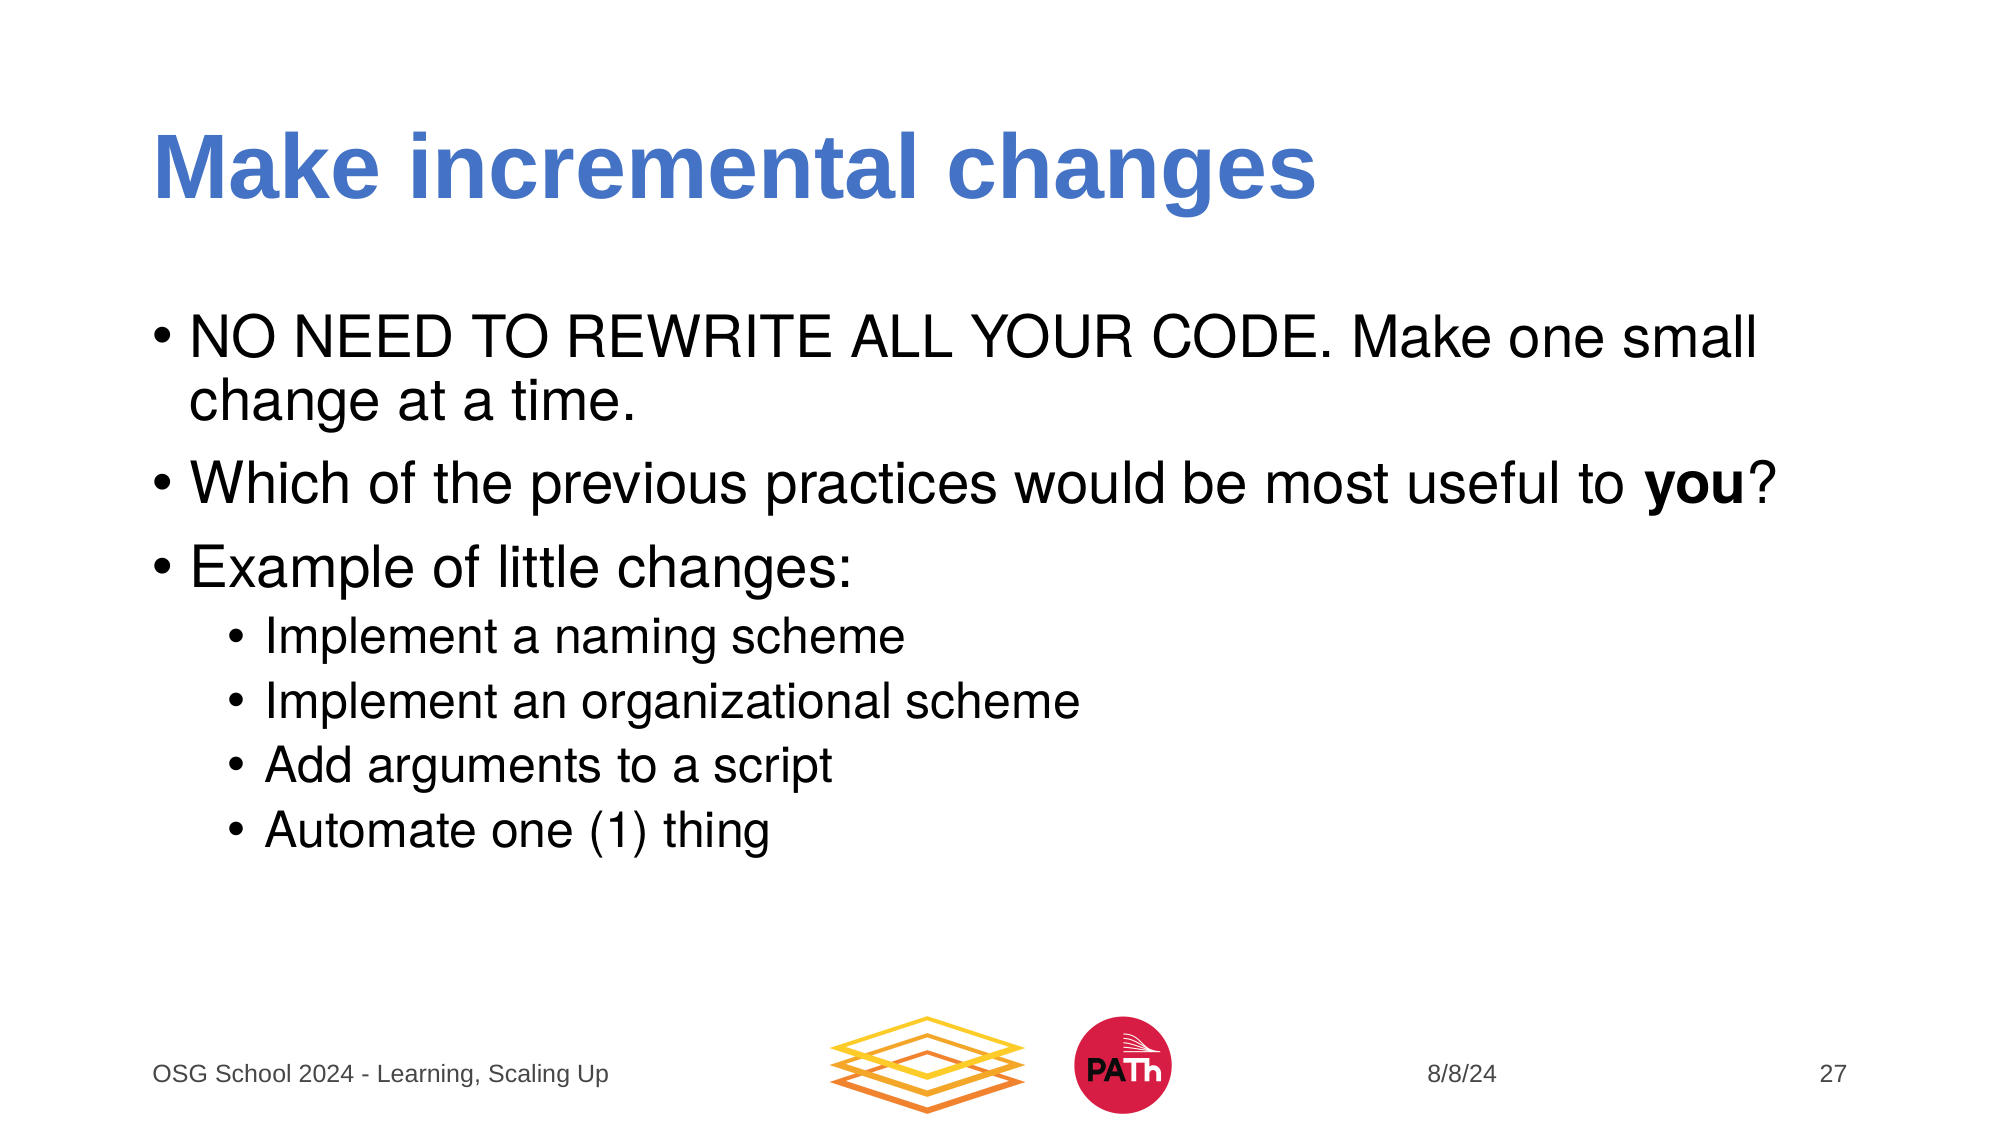

# Make incremental changes
NO NEED TO REWRITE ALL YOUR CODE. Make one small change at a time.
Which of the previous practices would be most useful to you?
Example of little changes:
Implement a naming scheme
Implement an organizational scheme
Add arguments to a script
Automate one (1) thing
OSG School 2024 - Learning, Scaling Up
8/8/24
27